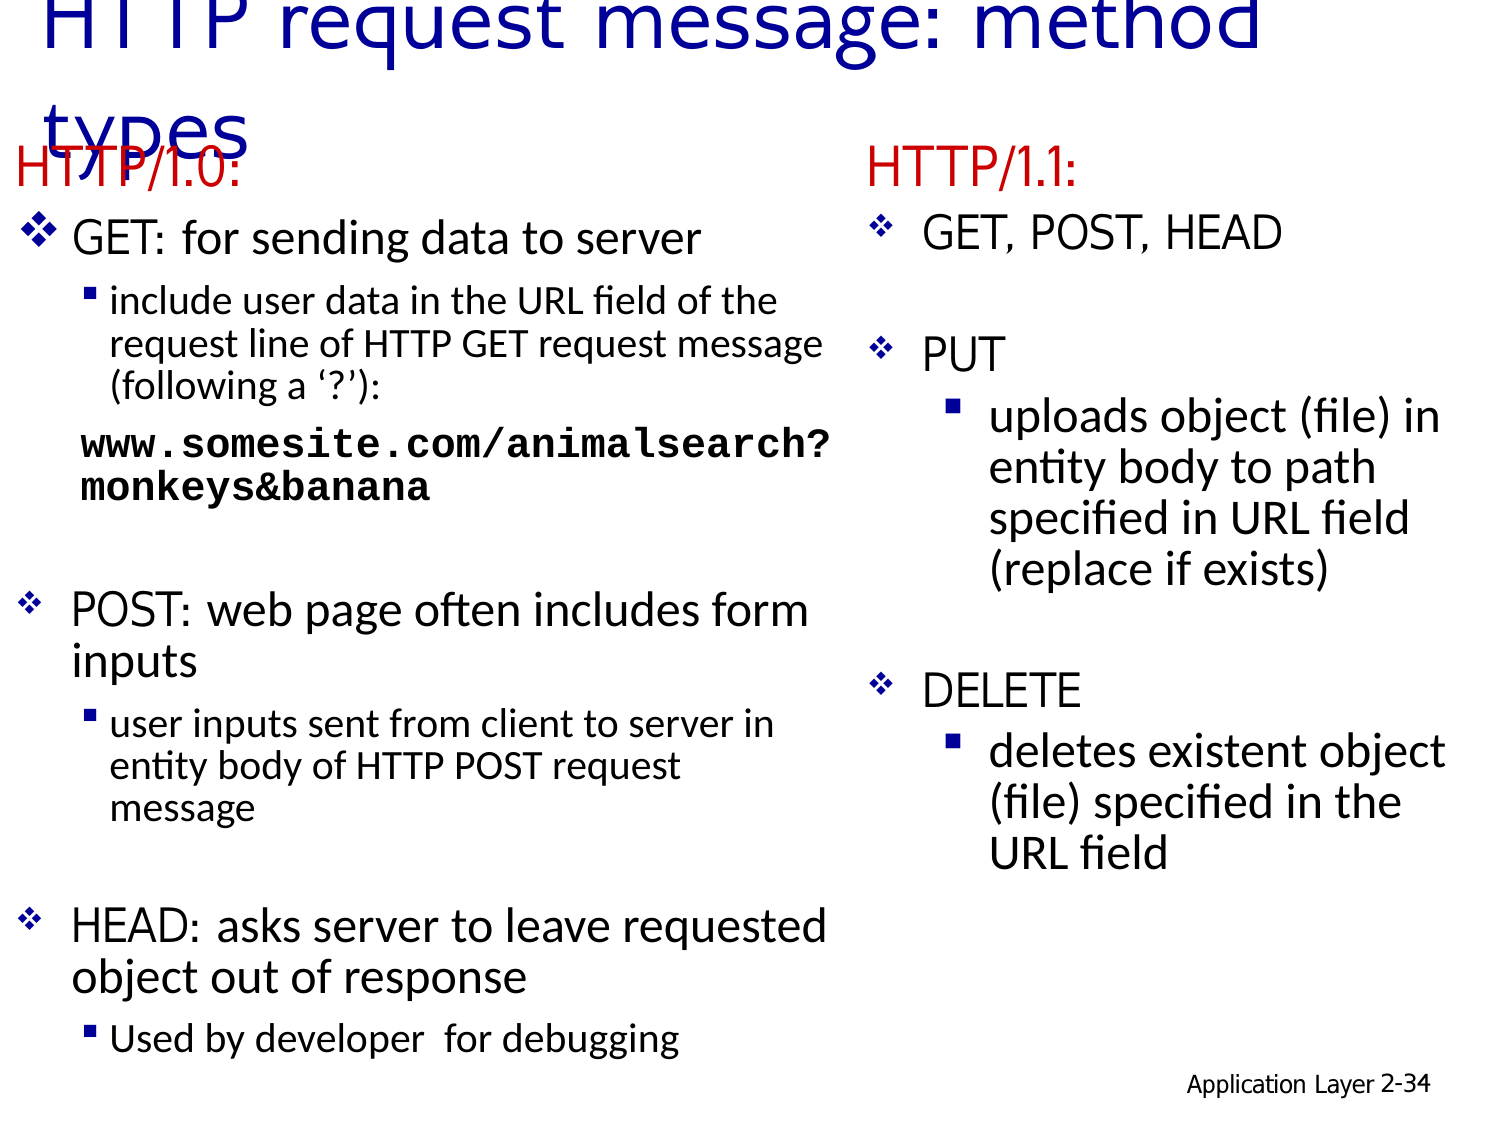

# HTTP request message: method types
HTTP/1.1:
GET, POST, HEAD

PUT
uploads object (file) in entity body to path specified in URL field (replace if exists)

DELETE
deletes existent object (file) specified in the URL field
HTTP/1.0:
GET: for sending data to server
include user data in the URL field of the request line of HTTP GET request message (following a ‘?’):
www.somesite.com/animalsearch?monkeys&banana

POST: web page often includes form inputs
user inputs sent from client to server in entity body of HTTP POST request message

HEAD: asks server to leave requested object out of response
Used by developer  for debugging
2-34
Application Layer